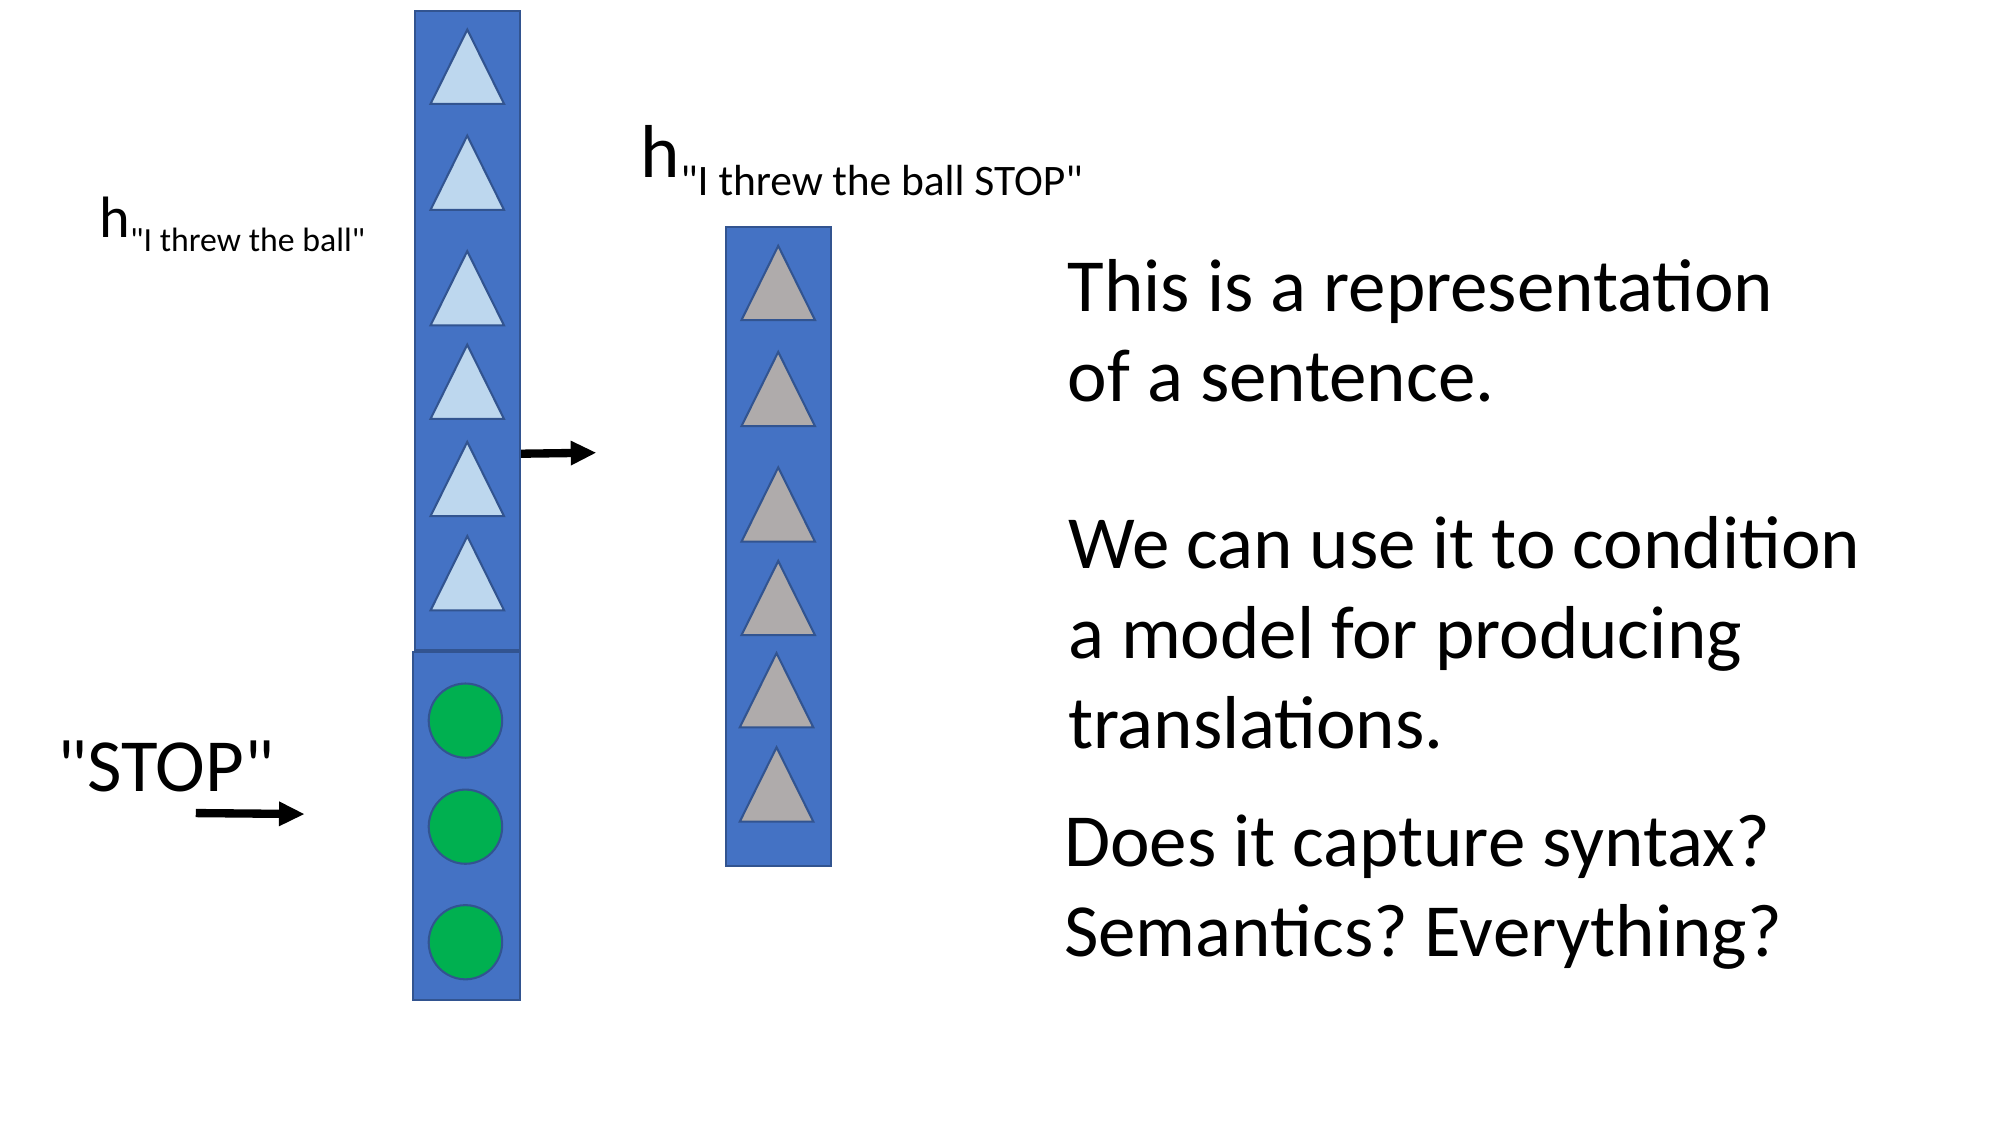

h"I threw the ball STOP"
h"I threw the ball"

This is a representation
of a sentence.
We can use it to condition
a model for producing
translations.

"STOP"
Does it capture syntax? Semantics? Everything?